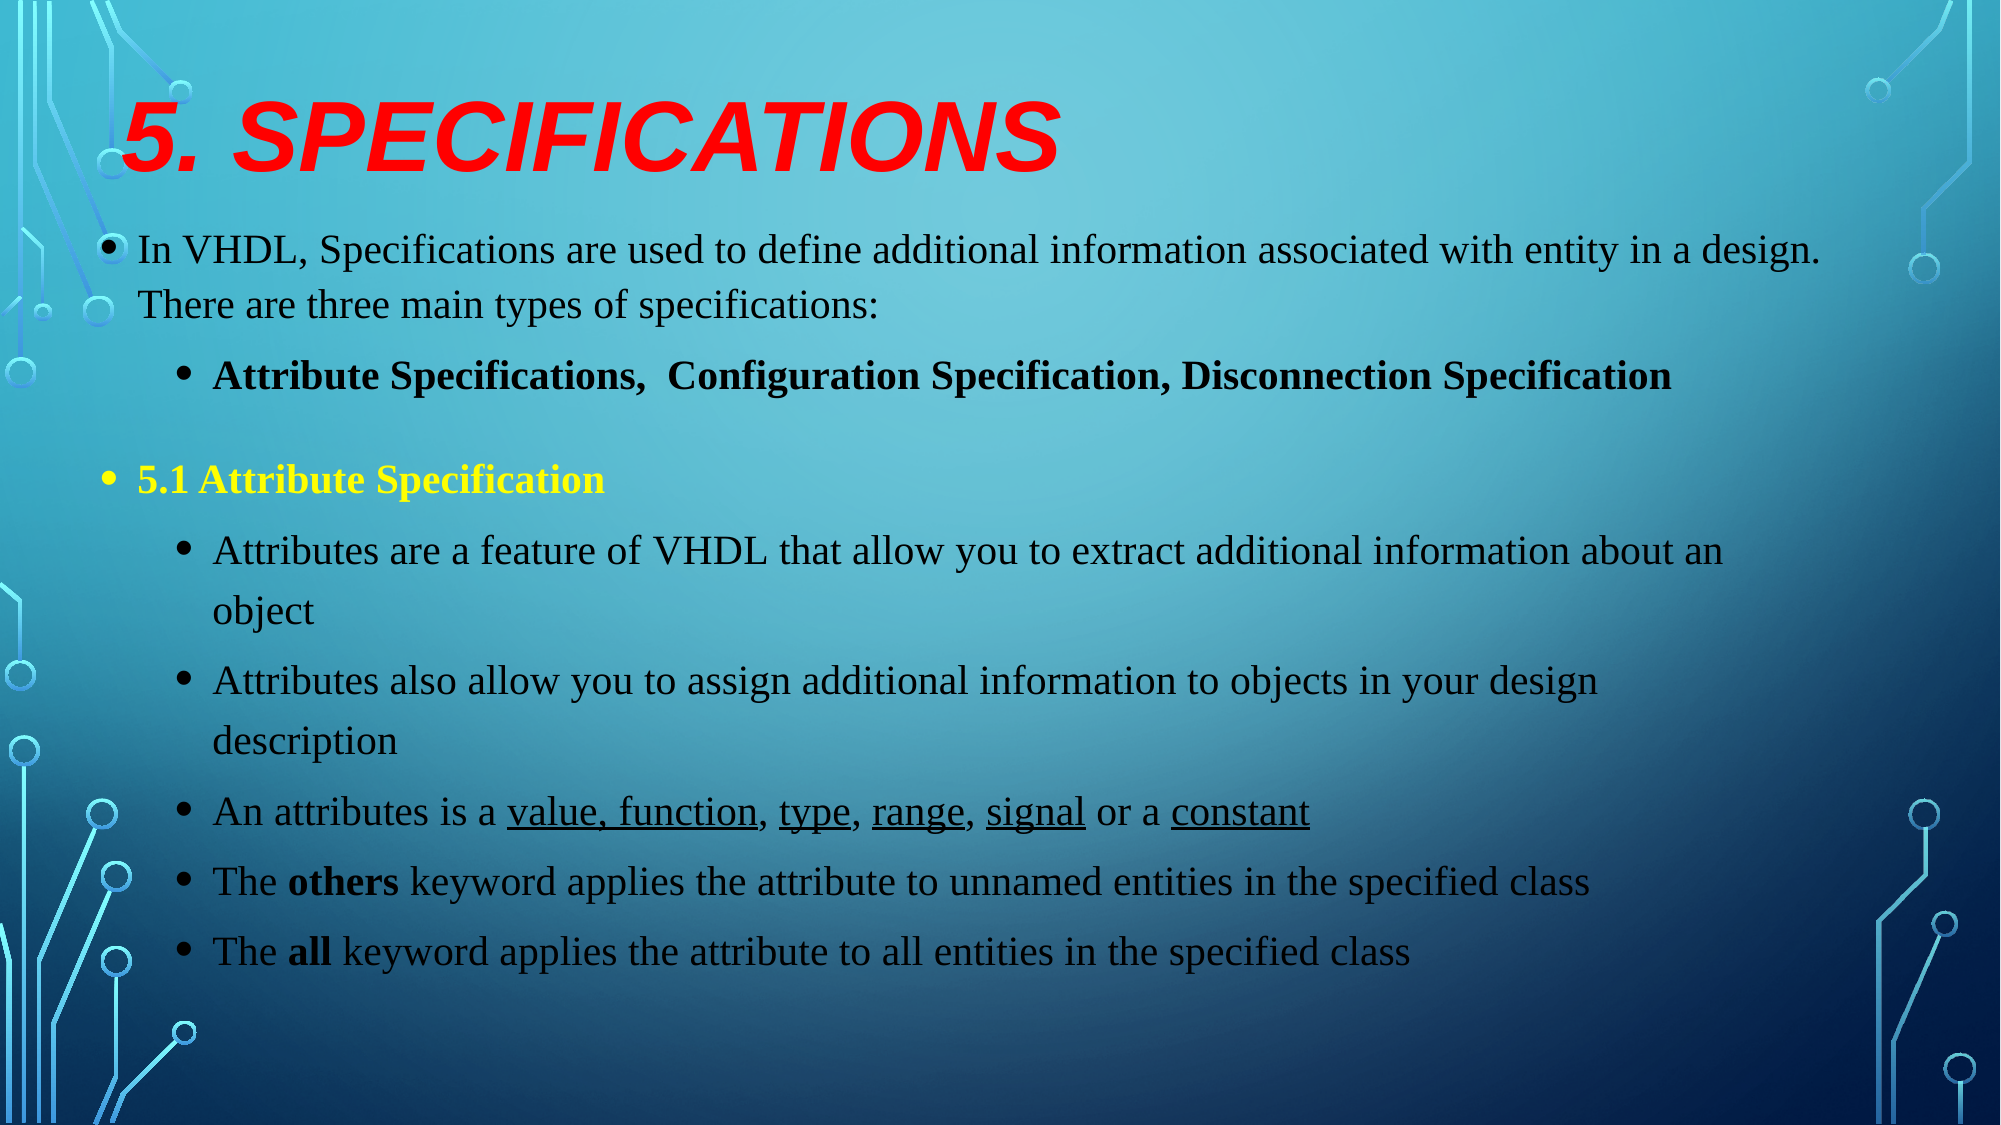

5. SPECIFICATIONS
In VHDL, Specifications are used to define additional information associated with entity in a design. There are three main types of specifications:
Attribute Specifications,  Configuration Specification, Disconnection Specification

5.1 Attribute Specification
Attributes are a feature of VHDL that allow you to extract additional information about an object
Attributes also allow you to assign additional information to objects in your design description
An attributes is a value, function, type, range, signal or a constant
The others keyword applies the attribute to unnamed entities in the specified class
The all keyword applies the attribute to all entities in the specified class